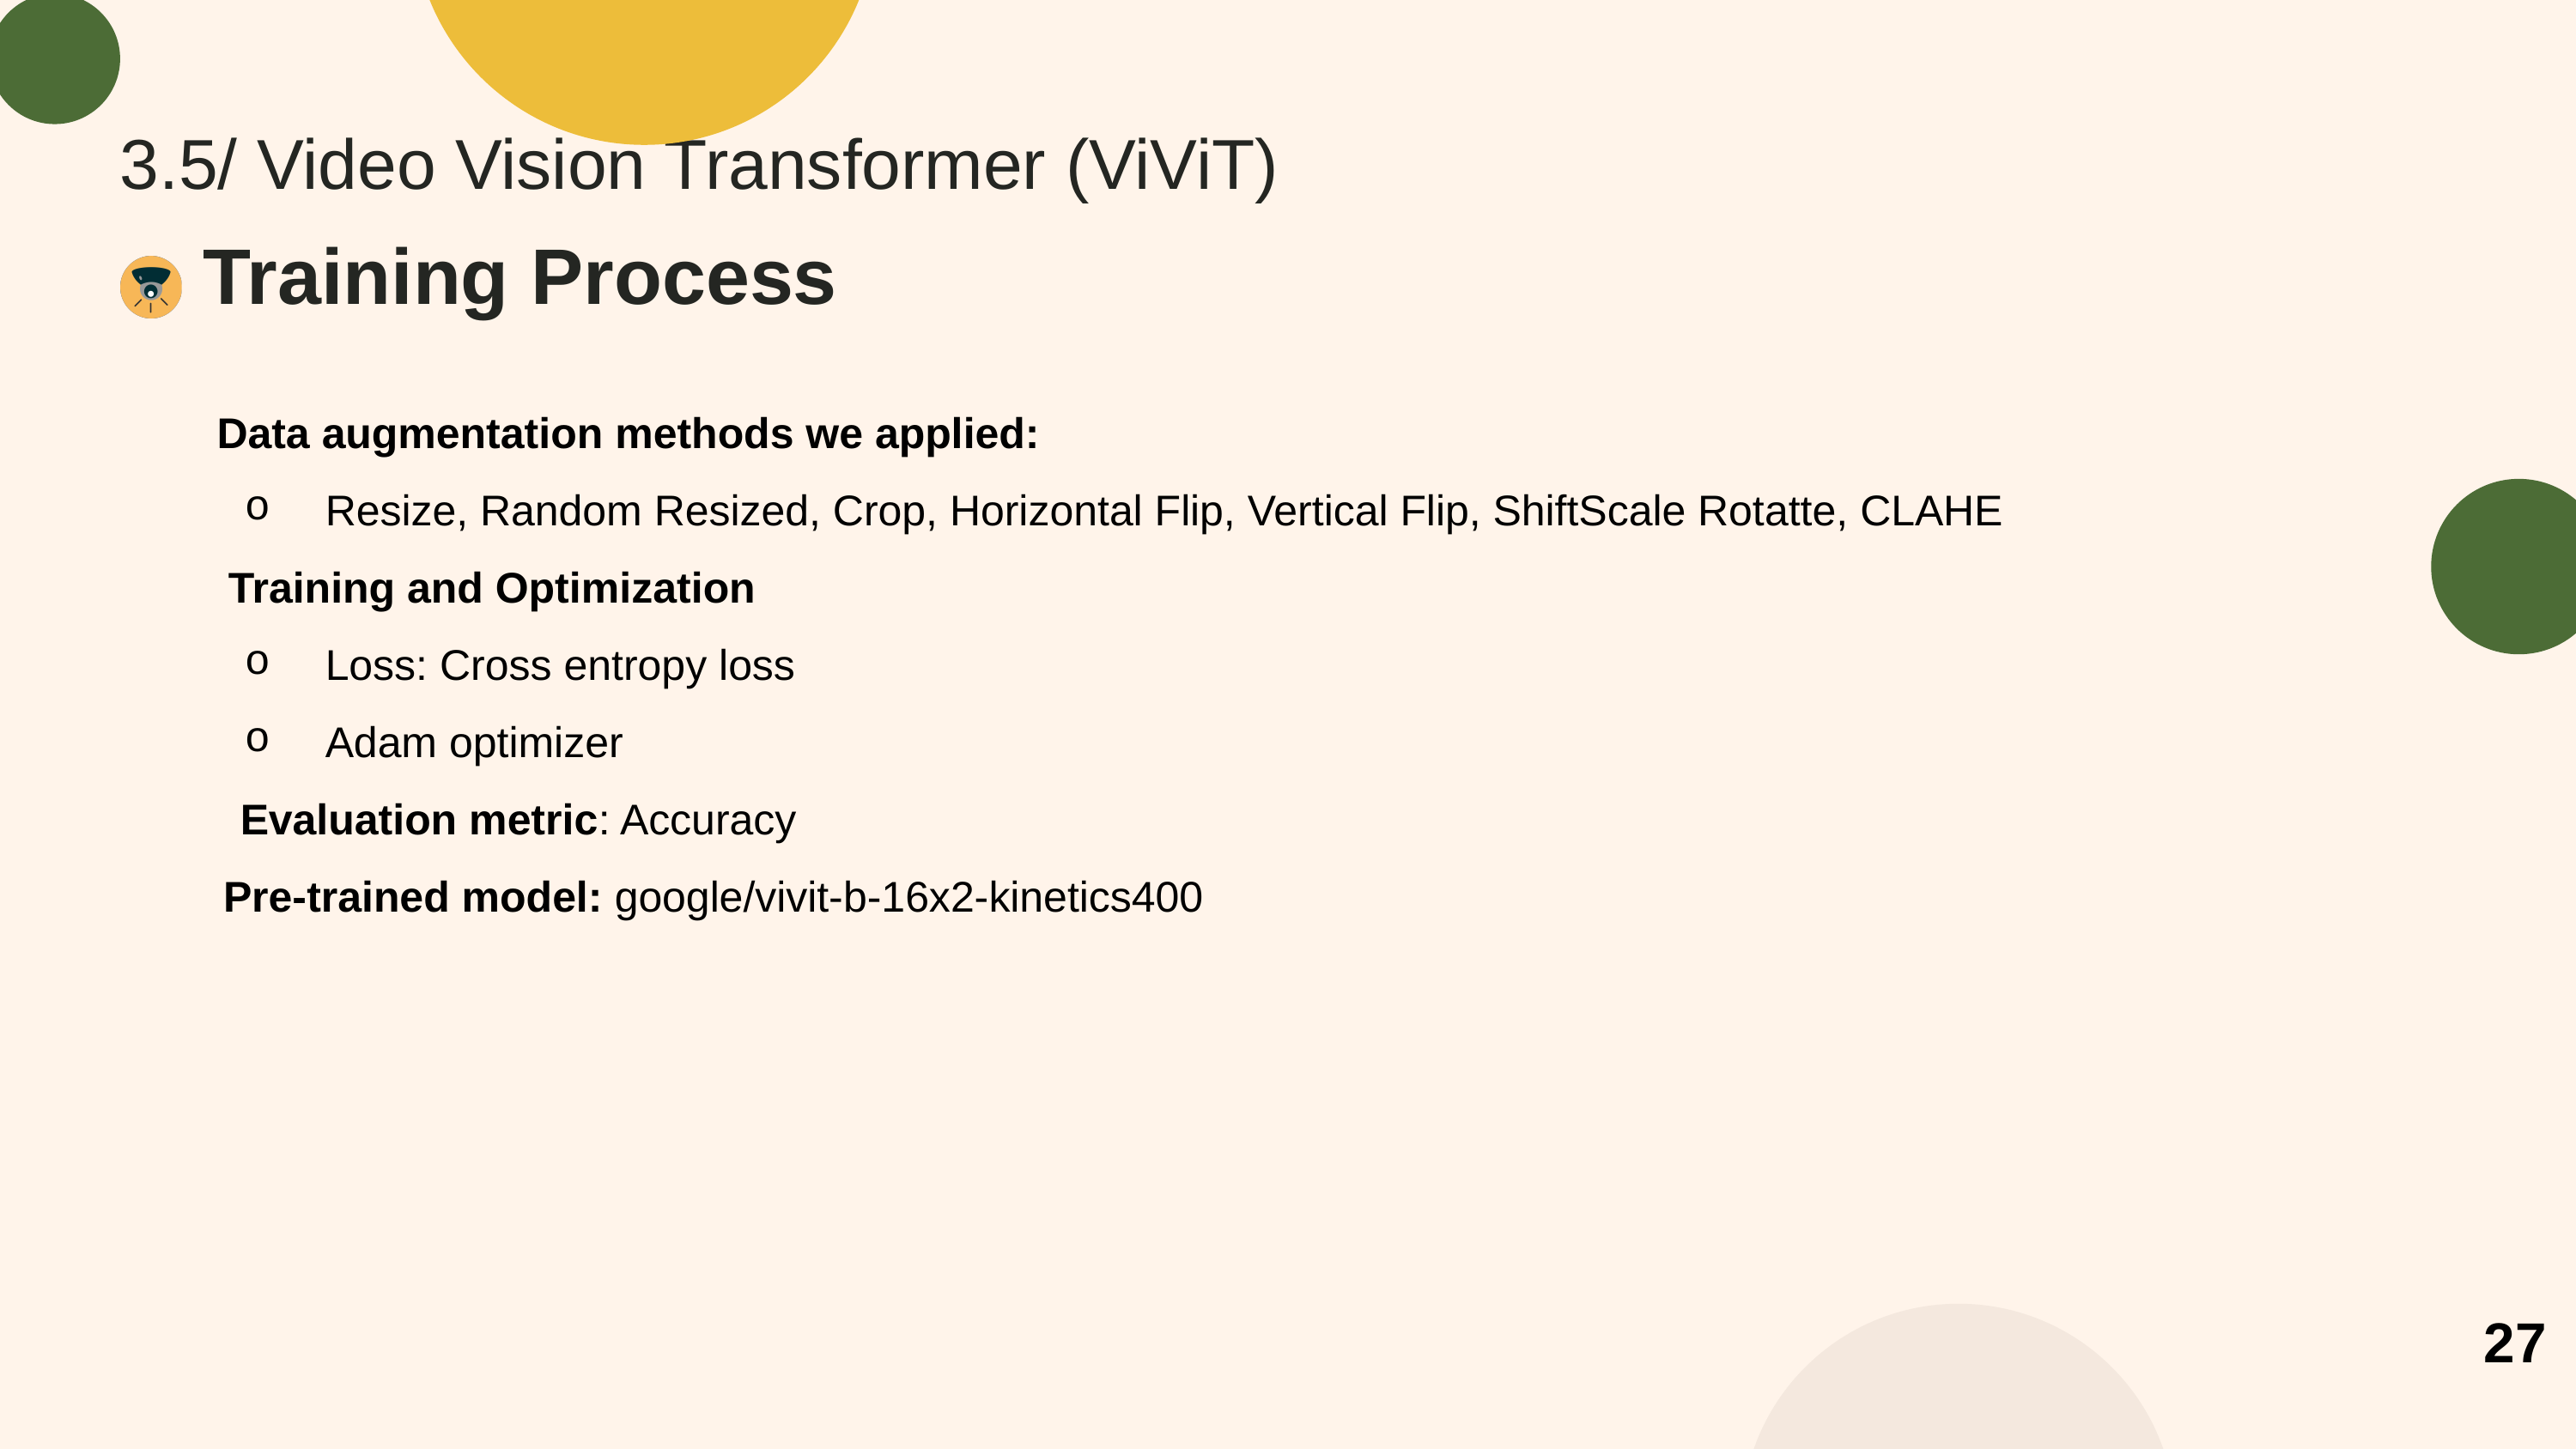

3.5/ Video Vision Transformer (ViViT)

Training Process

Data augmentation methods we applied:
Resize, Random Resized, Crop, Horizontal Flip, Vertical Flip, ShiftScale Rotatte, CLAHE
    Training and Optimization
Loss: Cross entropy loss
Adam optimizer
     Evaluation metric: Accuracy
 Pre-trained model: google/vivit-b-16x2-kinetics400

27